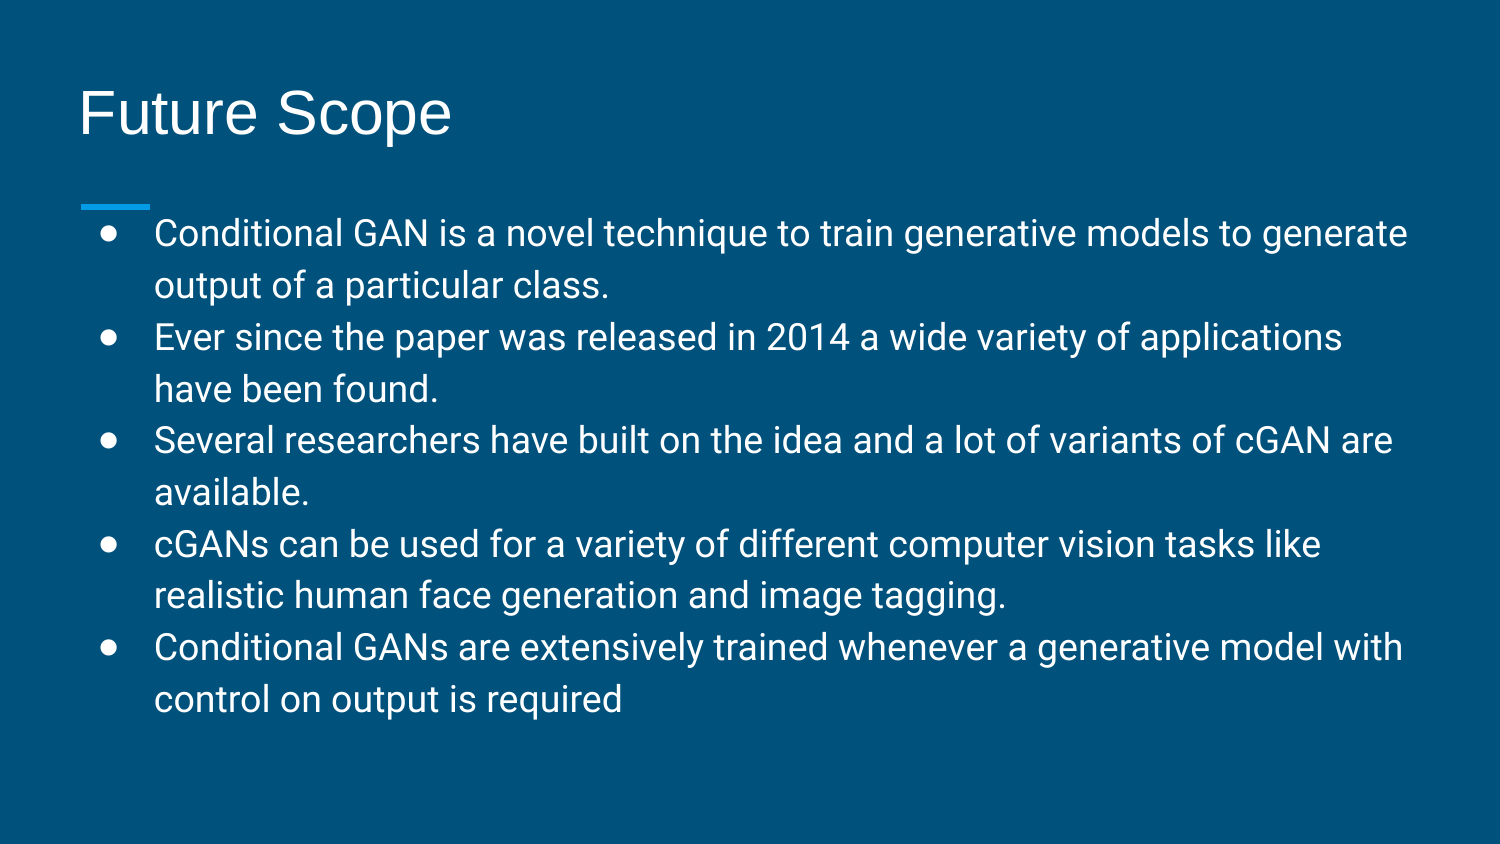

# Future Scope
Conditional GAN is a novel technique to train generative models to generate output of a particular class.
Ever since the paper was released in 2014 a wide variety of applications have been found.
Several researchers have built on the idea and a lot of variants of cGAN are available.
cGANs can be used for a variety of different computer vision tasks like realistic human face generation and image tagging.
Conditional GANs are extensively trained whenever a generative model with control on output is required